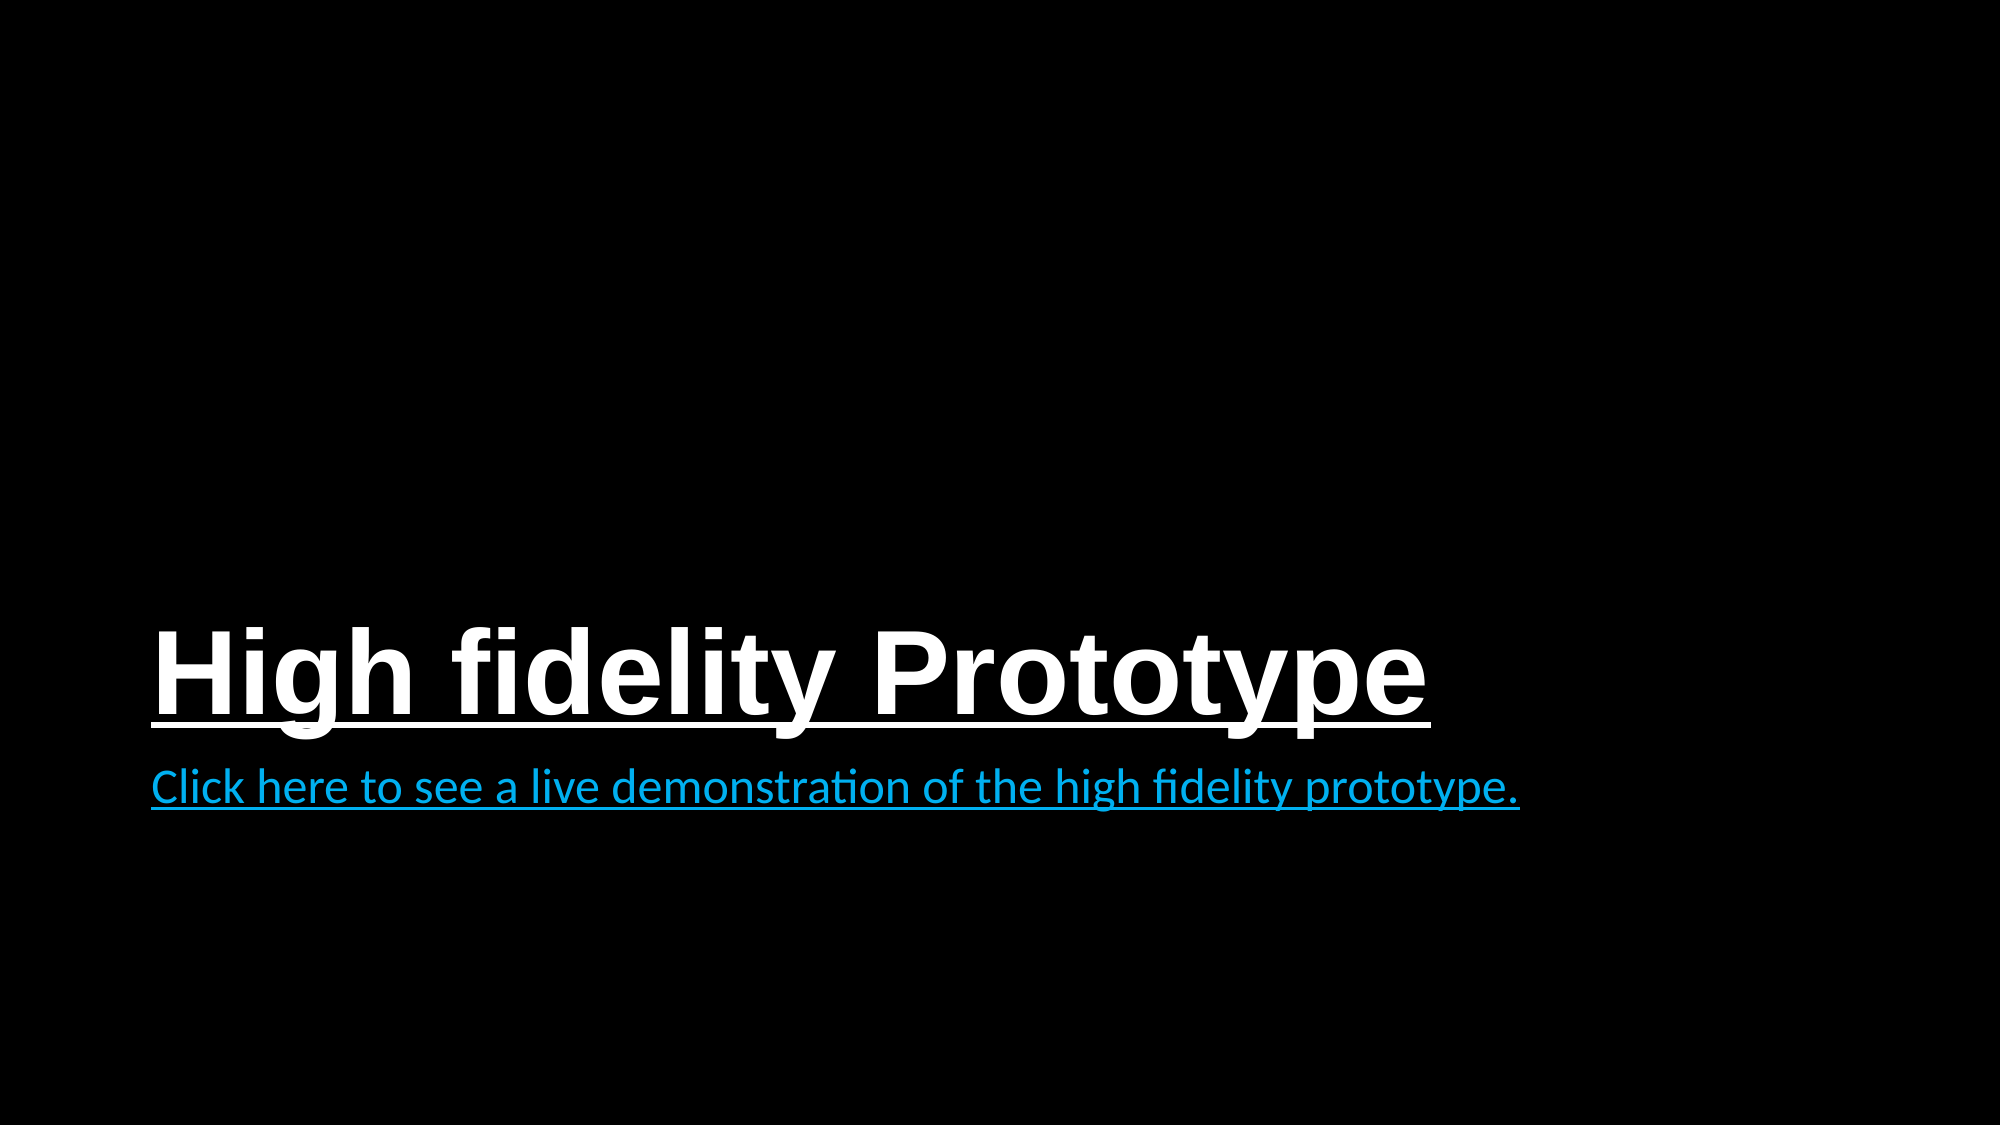

# High fidelity Prototype
Click here to see a live demonstration of the high fidelity prototype.